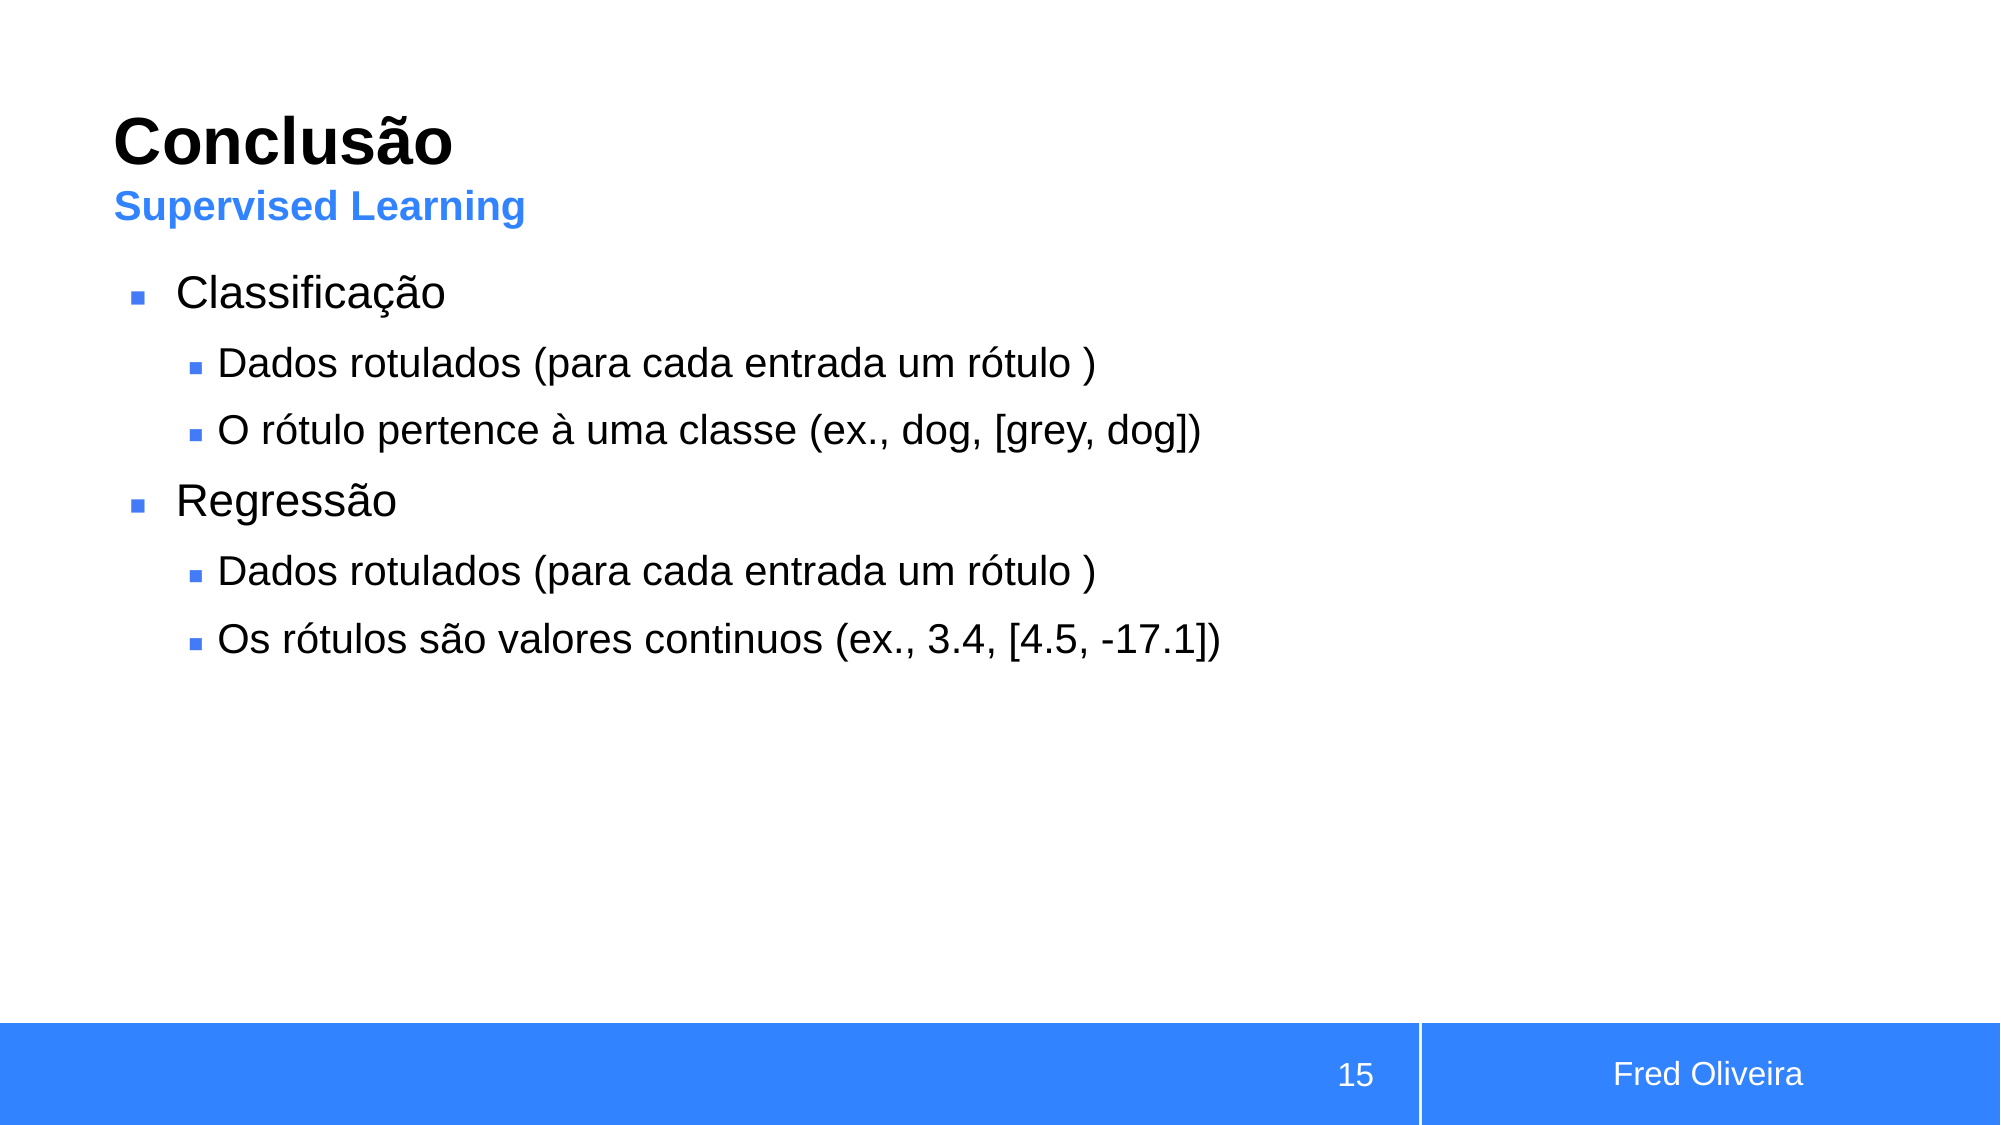

# Conclusão
Supervised Learning
Classificação
Dados rotulados (para cada entrada um rótulo )
O rótulo pertence à uma classe (ex., dog, [grey, dog])
Regressão
Dados rotulados (para cada entrada um rótulo )
Os rótulos são valores continuos (ex., 3.4, [4.5, -17.1])
Fred Oliveira

15